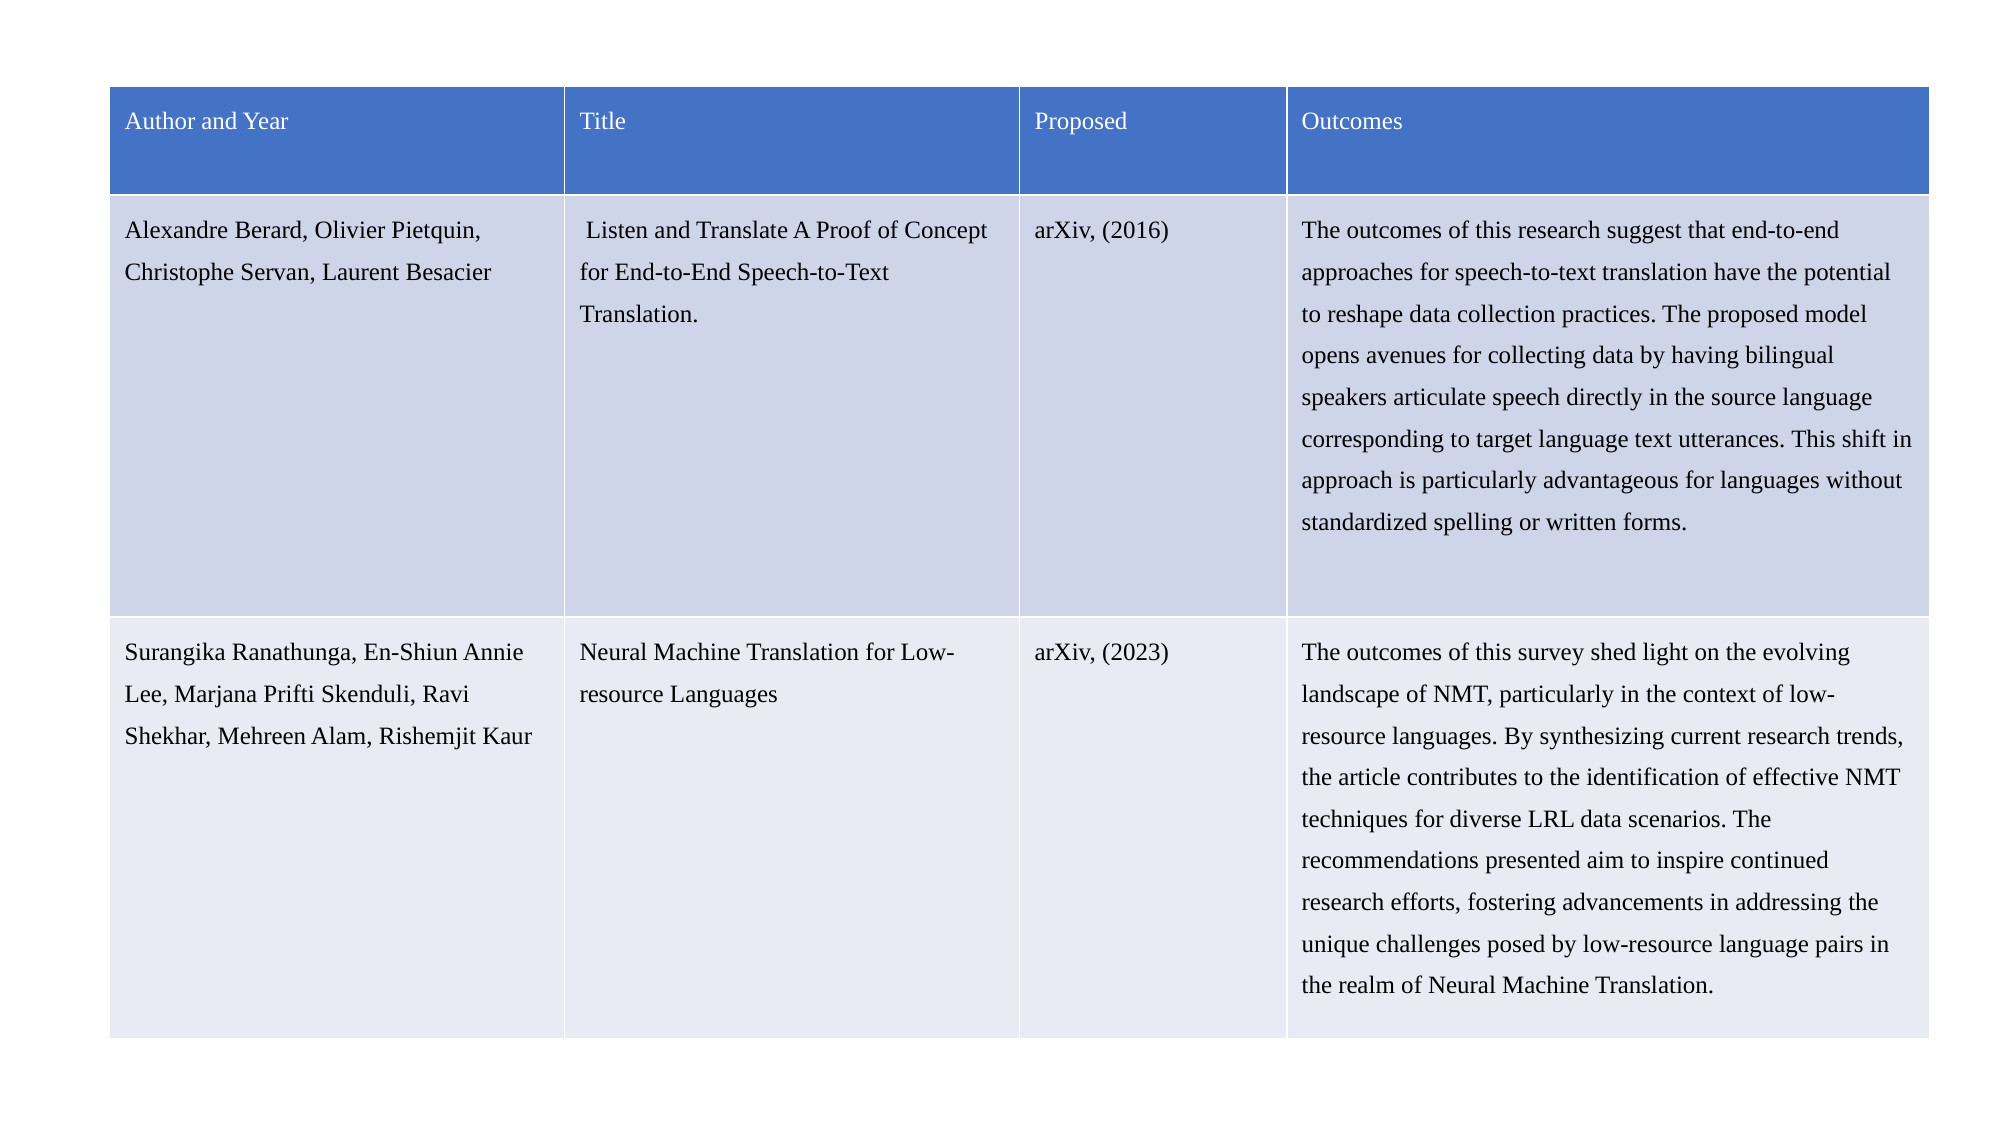

| Author and Year | Title | Proposed | Outcomes |
| --- | --- | --- | --- |
| Alexandre Berard, Olivier Pietquin, Christophe Servan, Laurent Besacier | Listen and Translate A Proof of Concept for End-to-End Speech-to-Text Translation. | arXiv, (2016) | The outcomes of this research suggest that end-to-end approaches for speech-to-text translation have the potential to reshape data collection practices. The proposed model opens avenues for collecting data by having bilingual speakers articulate speech directly in the source language corresponding to target language text utterances. This shift in approach is particularly advantageous for languages without standardized spelling or written forms. |
| Surangika Ranathunga, En-Shiun Annie Lee, Marjana Prifti Skenduli, Ravi Shekhar, Mehreen Alam, Rishemjit Kaur | Neural Machine Translation for Low-resource Languages | arXiv, (2023) | The outcomes of this survey shed light on the evolving landscape of NMT, particularly in the context of low-resource languages. By synthesizing current research trends, the article contributes to the identification of effective NMT techniques for diverse LRL data scenarios. The recommendations presented aim to inspire continued research efforts, fostering advancements in addressing the unique challenges posed by low-resource language pairs in the realm of Neural Machine Translation. |